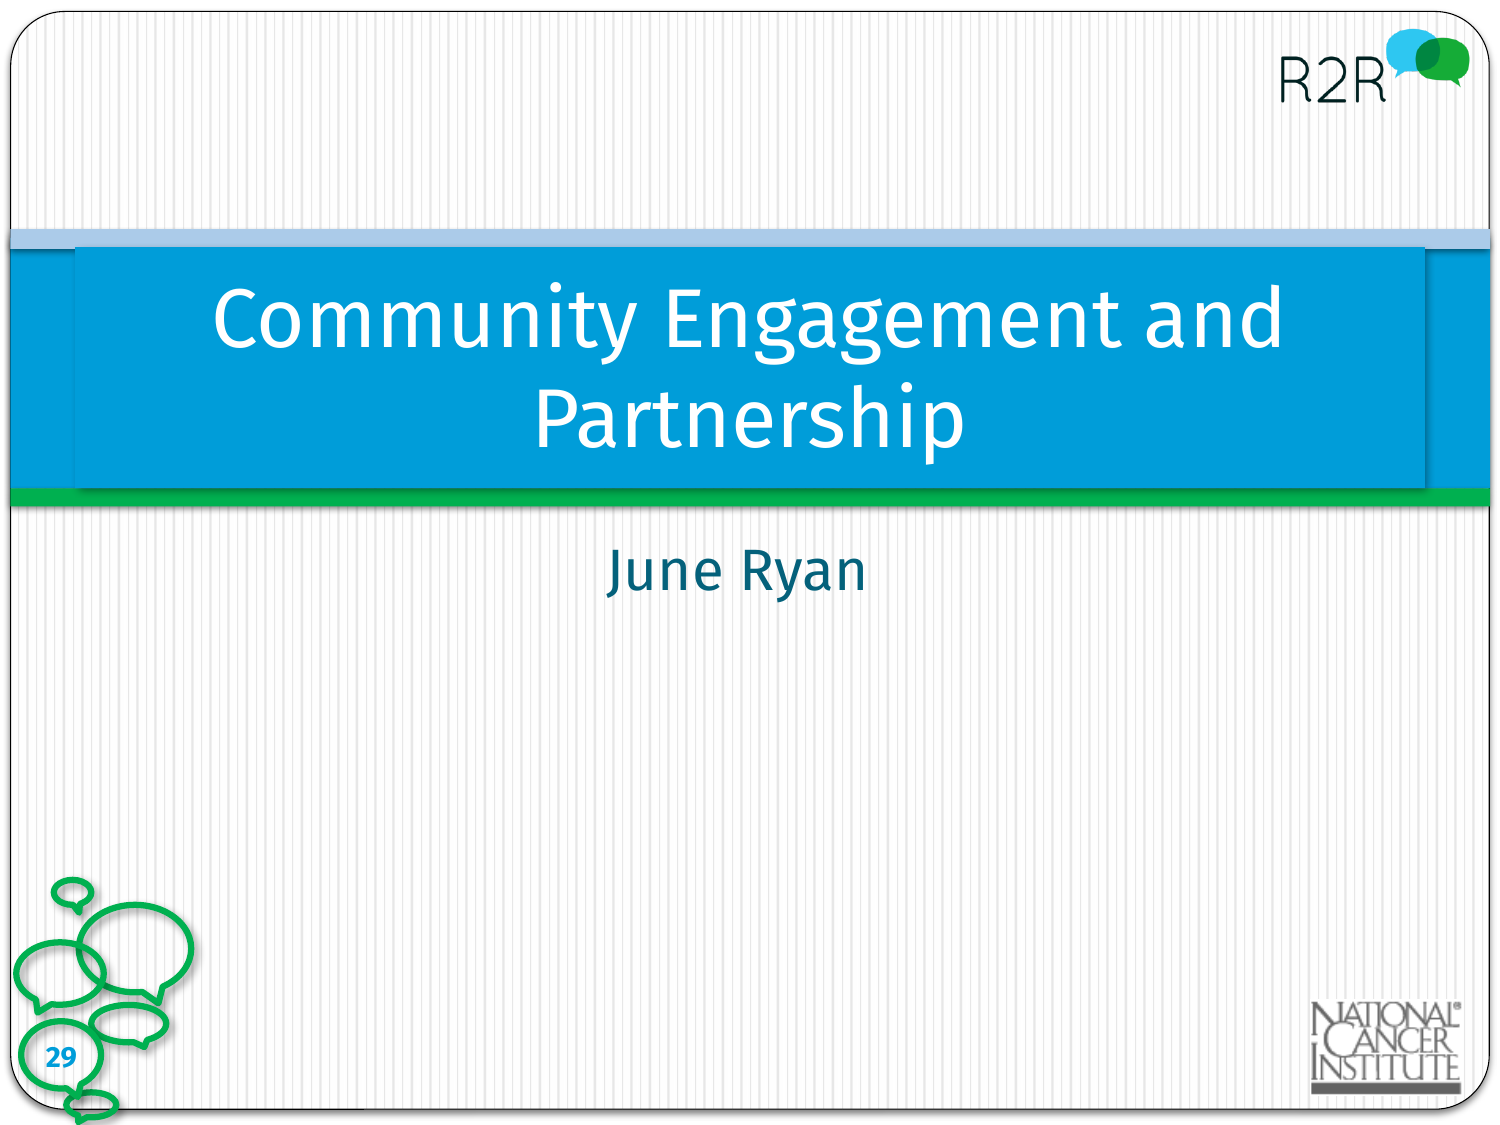

# Community Engagement and Partnership
June Ryan
29